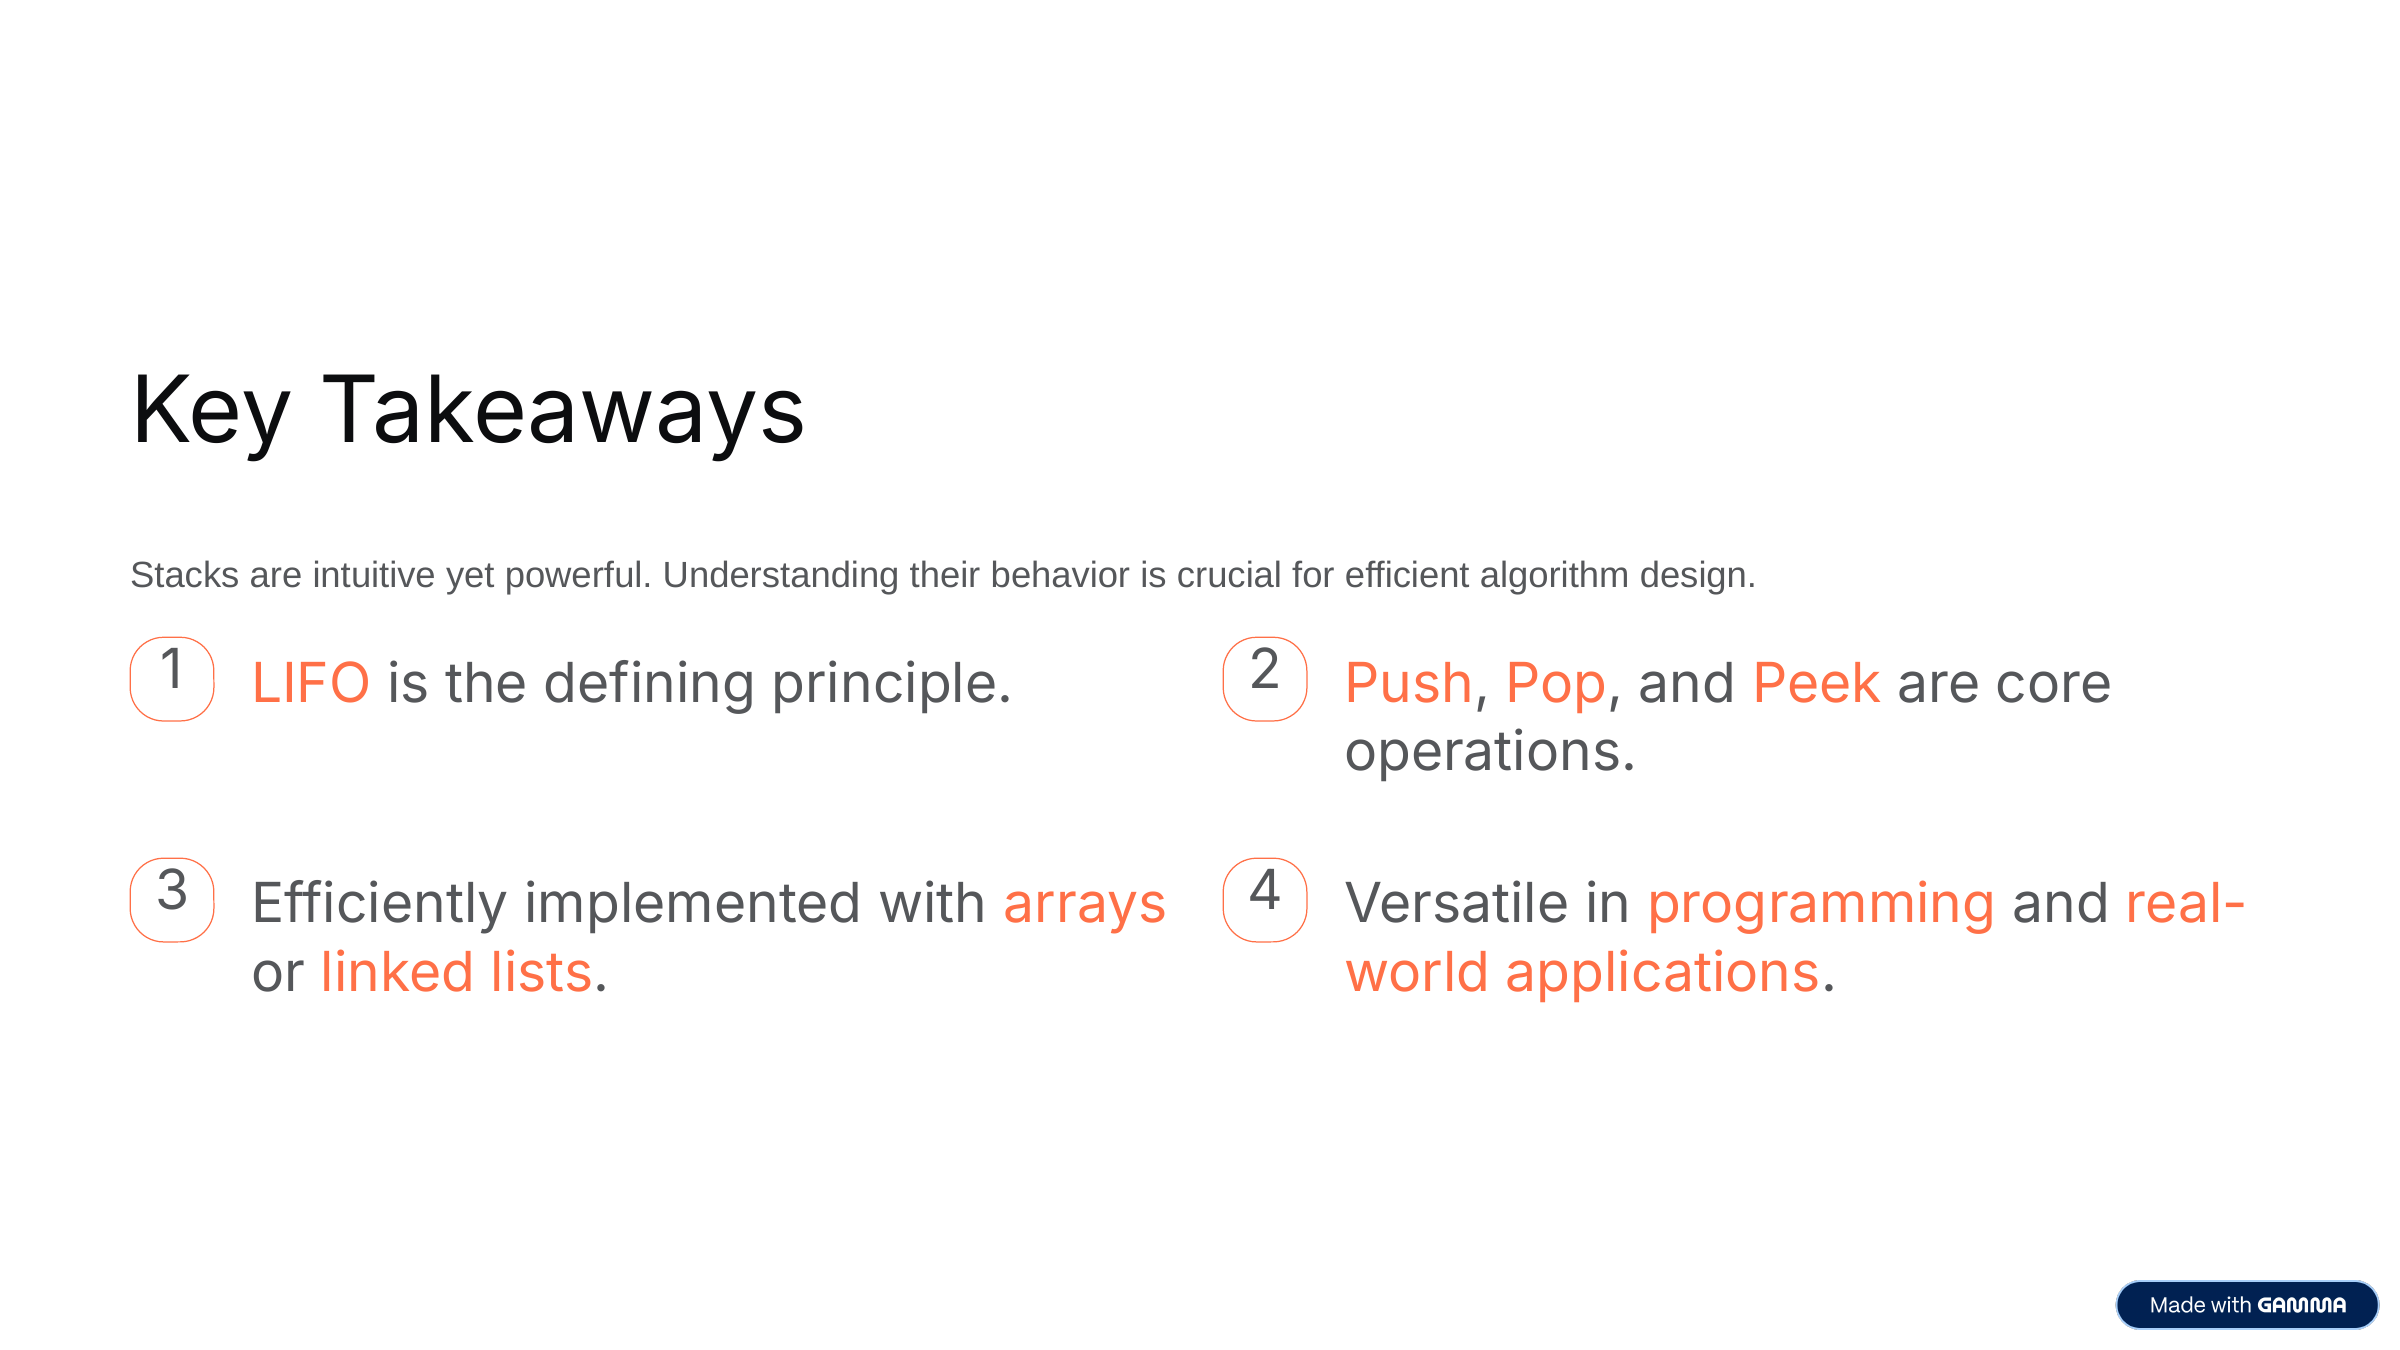

Key Takeaways
Stacks are intuitive yet powerful. Understanding their behavior is crucial for efficient algorithm design.

1
LIFO is the defining principle.
2
Push, Pop, and Peek are core operations.

3
Efficiently implemented with arrays or linked lists.
4
Versatile in programming and real-world applications.